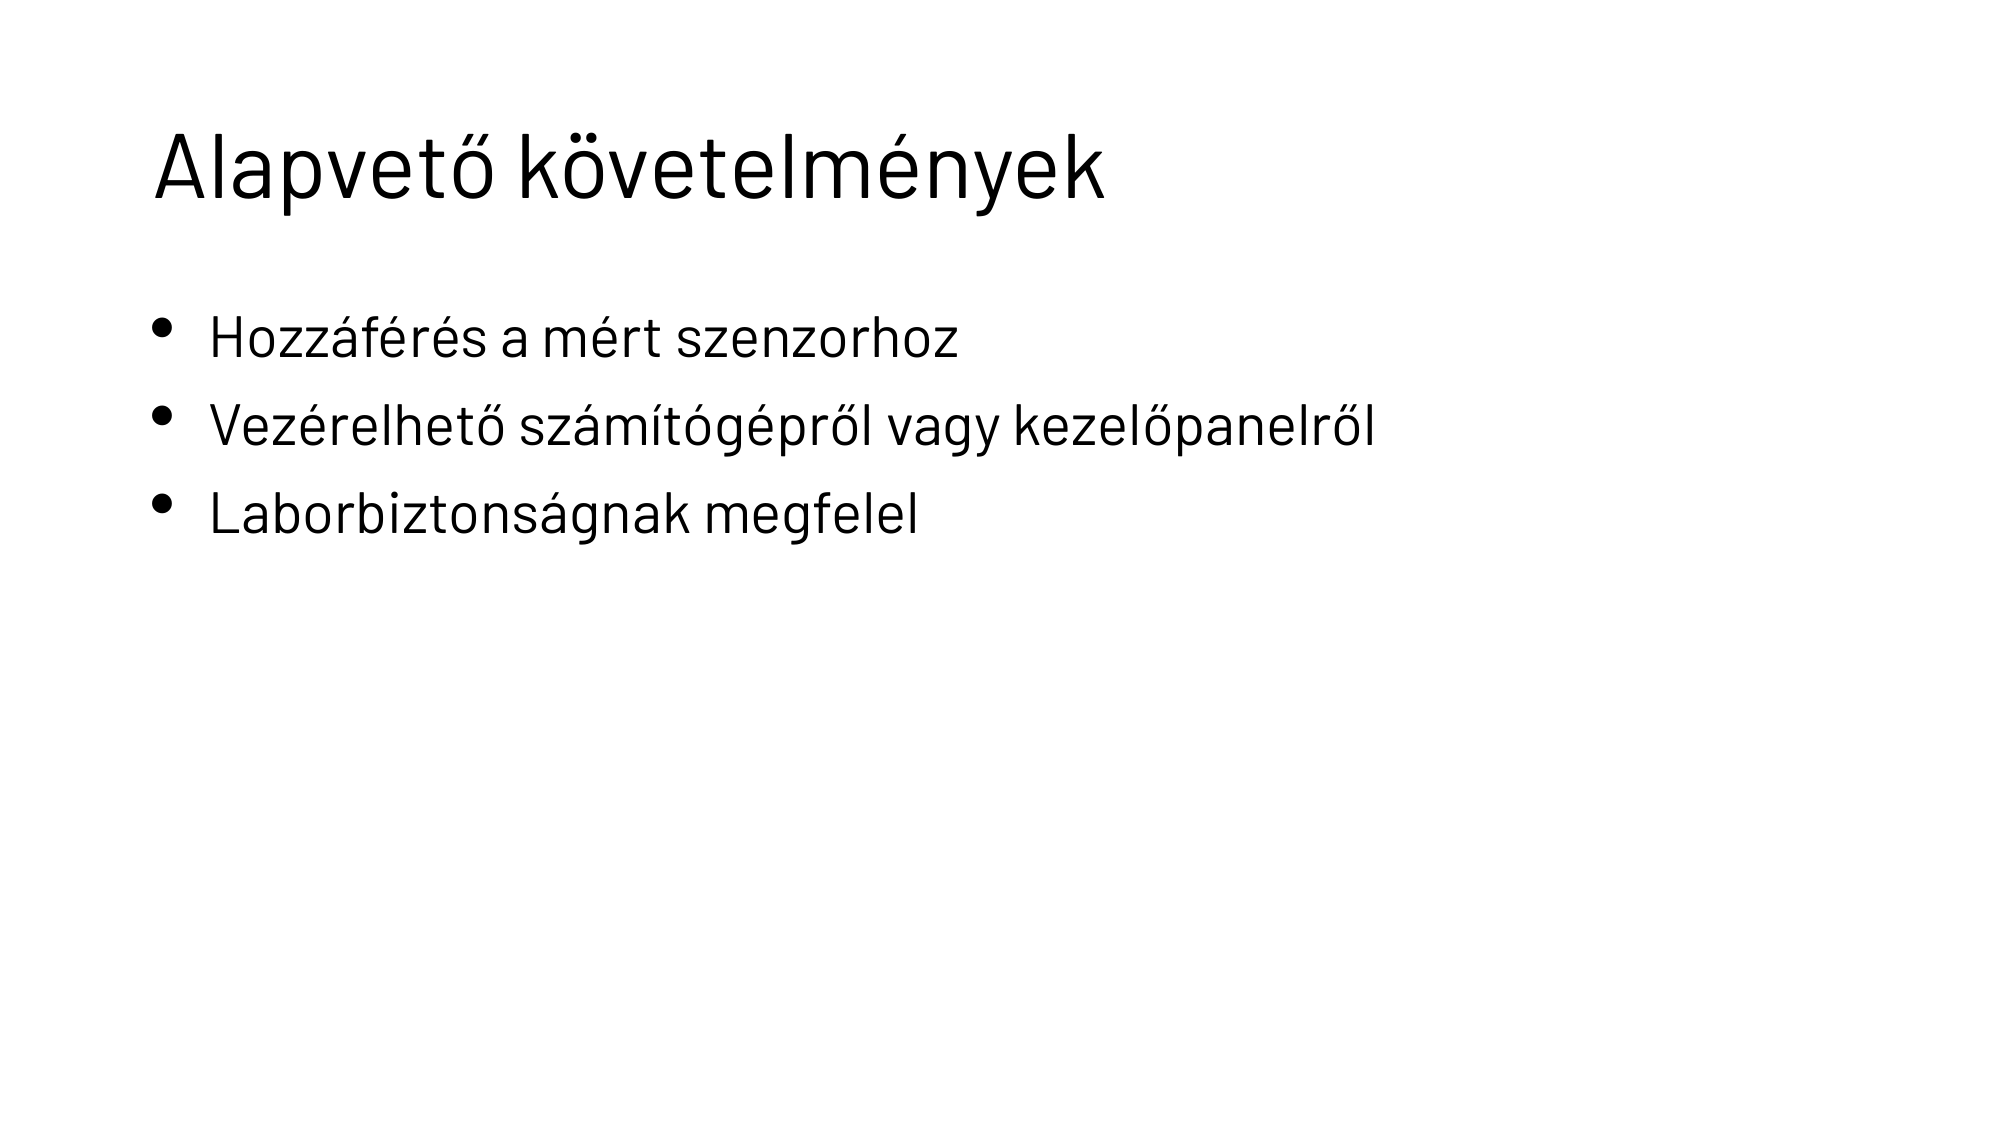

# Alapvető követelmények
Hozzáférés a mért szenzorhoz
Vezérelhető számítógépről vagy kezelőpanelről
Laborbiztonságnak megfelel